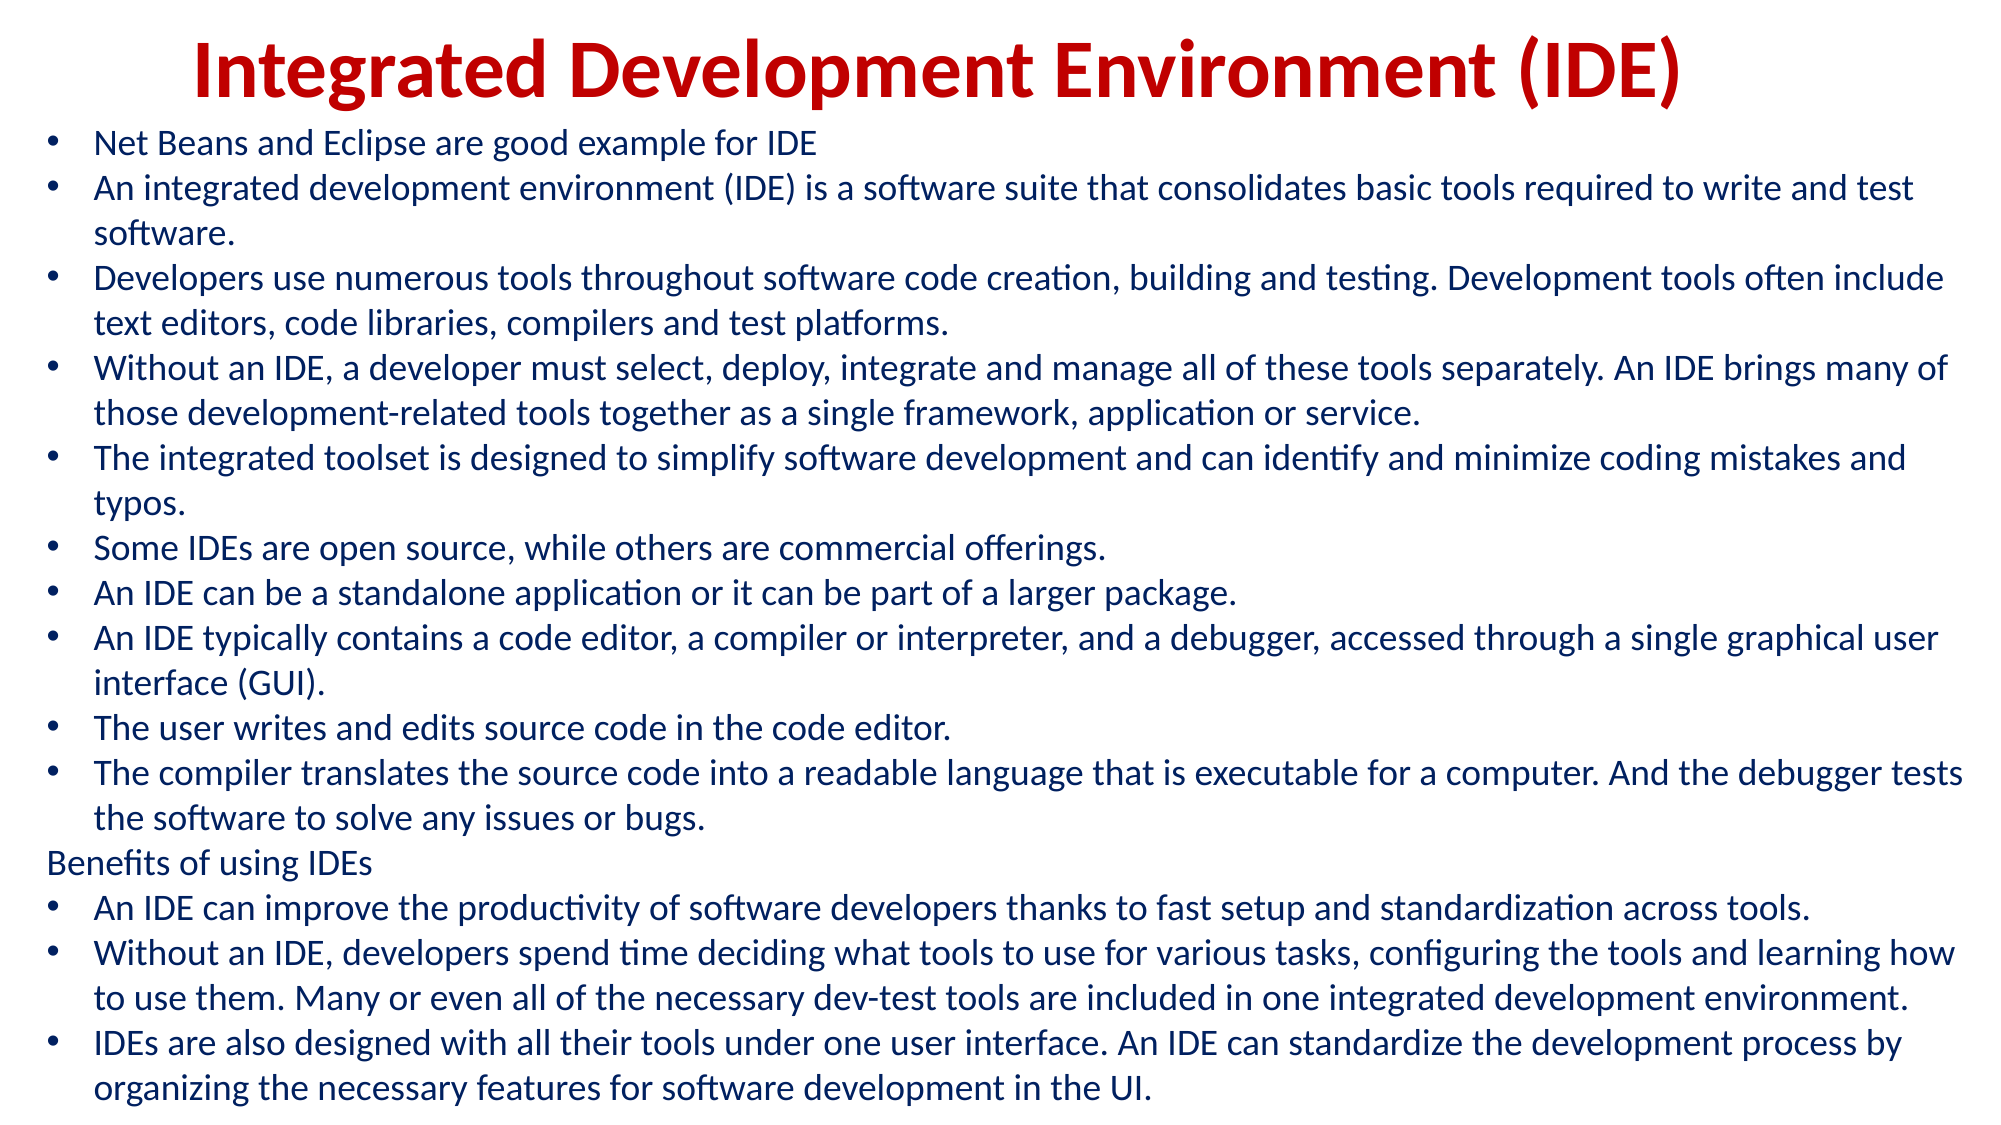

Integrated Development Environment (IDE)
Net Beans and Eclipse are good example for IDE
An integrated development environment (IDE) is a software suite that consolidates basic tools required to write and test software.
Developers use numerous tools throughout software code creation, building and testing. Development tools often include text editors, code libraries, compilers and test platforms.
Without an IDE, a developer must select, deploy, integrate and manage all of these tools separately. An IDE brings many of those development-related tools together as a single framework, application or service.
The integrated toolset is designed to simplify software development and can identify and minimize coding mistakes and typos.
Some IDEs are open source, while others are commercial offerings.
An IDE can be a standalone application or it can be part of a larger package.
An IDE typically contains a code editor, a compiler or interpreter, and a debugger, accessed through a single graphical user interface (GUI).
The user writes and edits source code in the code editor.
The compiler translates the source code into a readable language that is executable for a computer. And the debugger tests the software to solve any issues or bugs.
Benefits of using IDEs
An IDE can improve the productivity of software developers thanks to fast setup and standardization across tools.
Without an IDE, developers spend time deciding what tools to use for various tasks, configuring the tools and learning how to use them. Many or even all of the necessary dev-test tools are included in one integrated development environment.
IDEs are also designed with all their tools under one user interface. An IDE can standardize the development process by organizing the necessary features for software development in the UI.